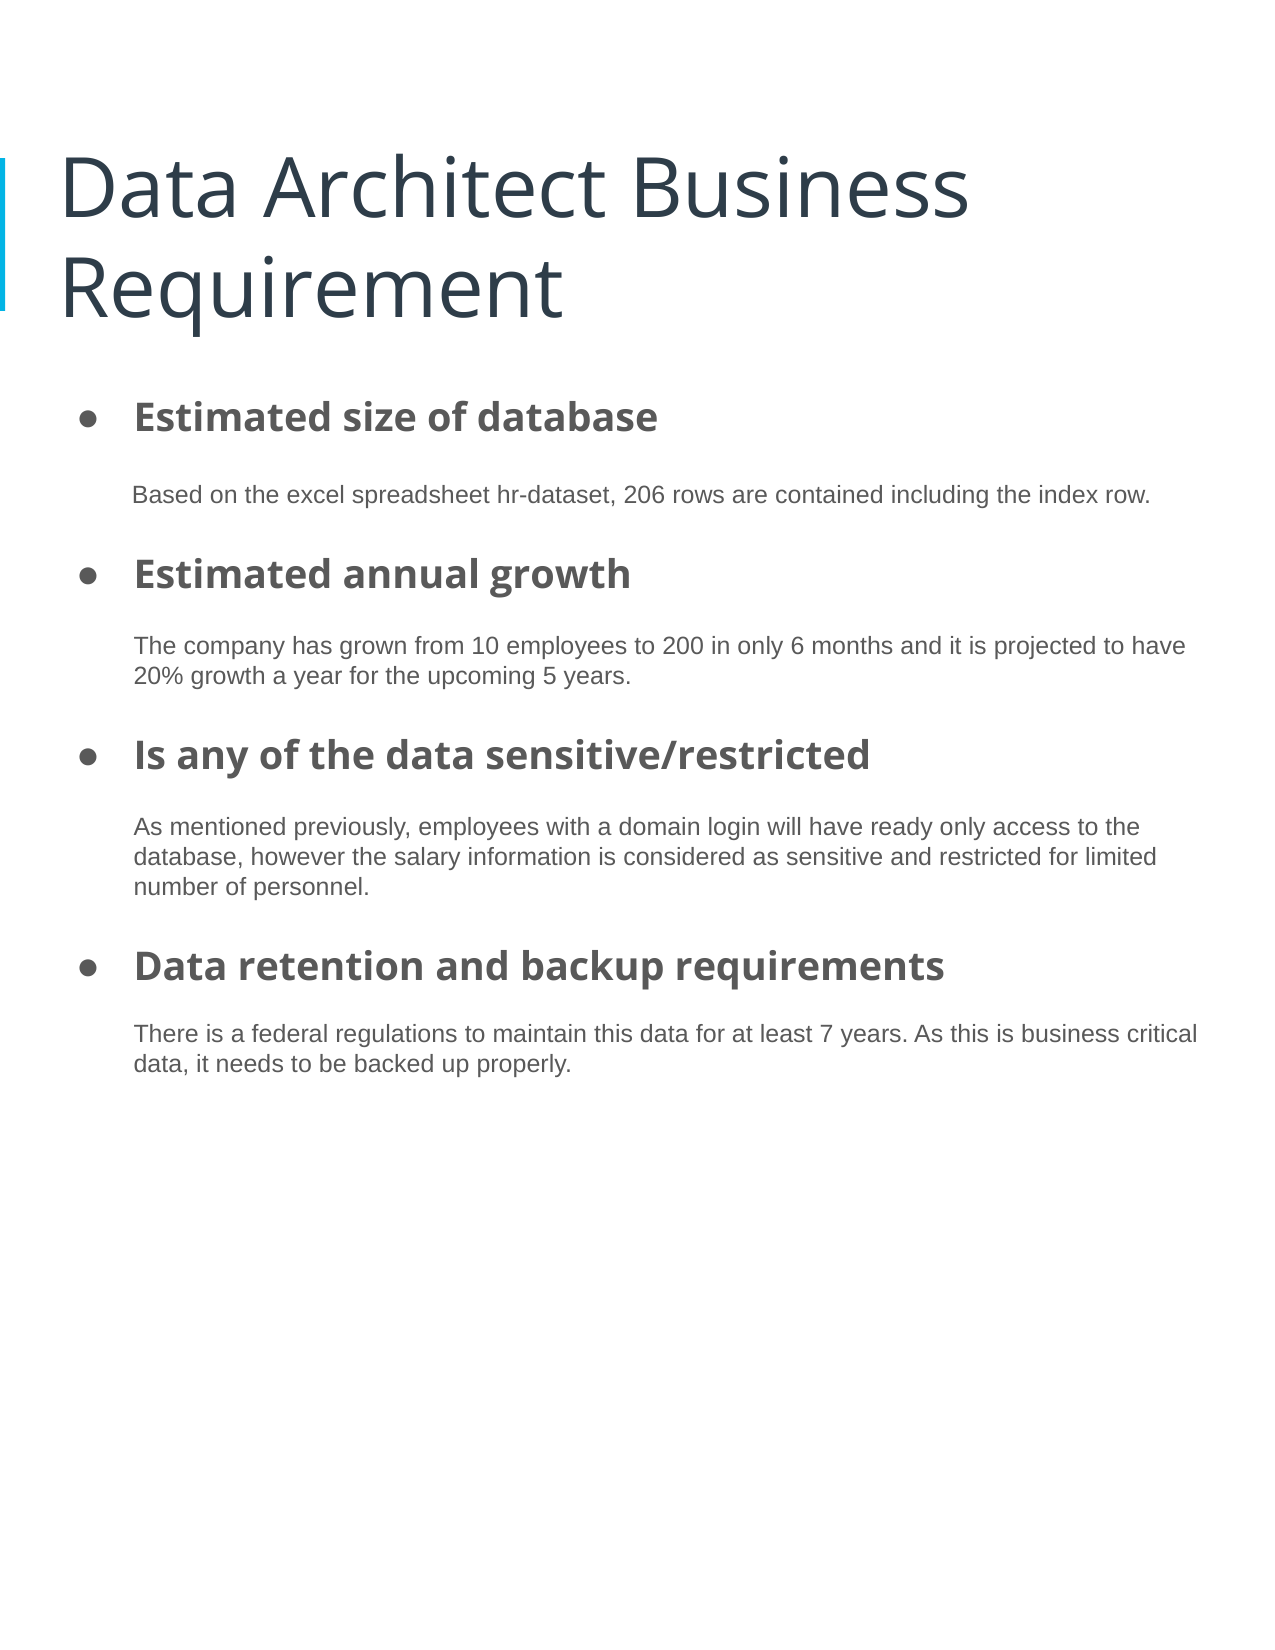

# Data Architect Business Requirement
Estimated size of database

Based on the excel spreadsheet hr-dataset, 206 rows are contained including the index row.
Estimated annual growth
The company has grown from 10 employees to 200 in only 6 months and it is projected to have 20% growth a year for the upcoming 5 years.
Is any of the data sensitive/restricted
As mentioned previously, employees with a domain login will have ready only access to the database, however the salary information is considered as sensitive and restricted for limited number of personnel.
Data retention and backup requirements

There is a federal regulations to maintain this data for at least 7 years. As this is business critical data, it needs to be backed up properly.